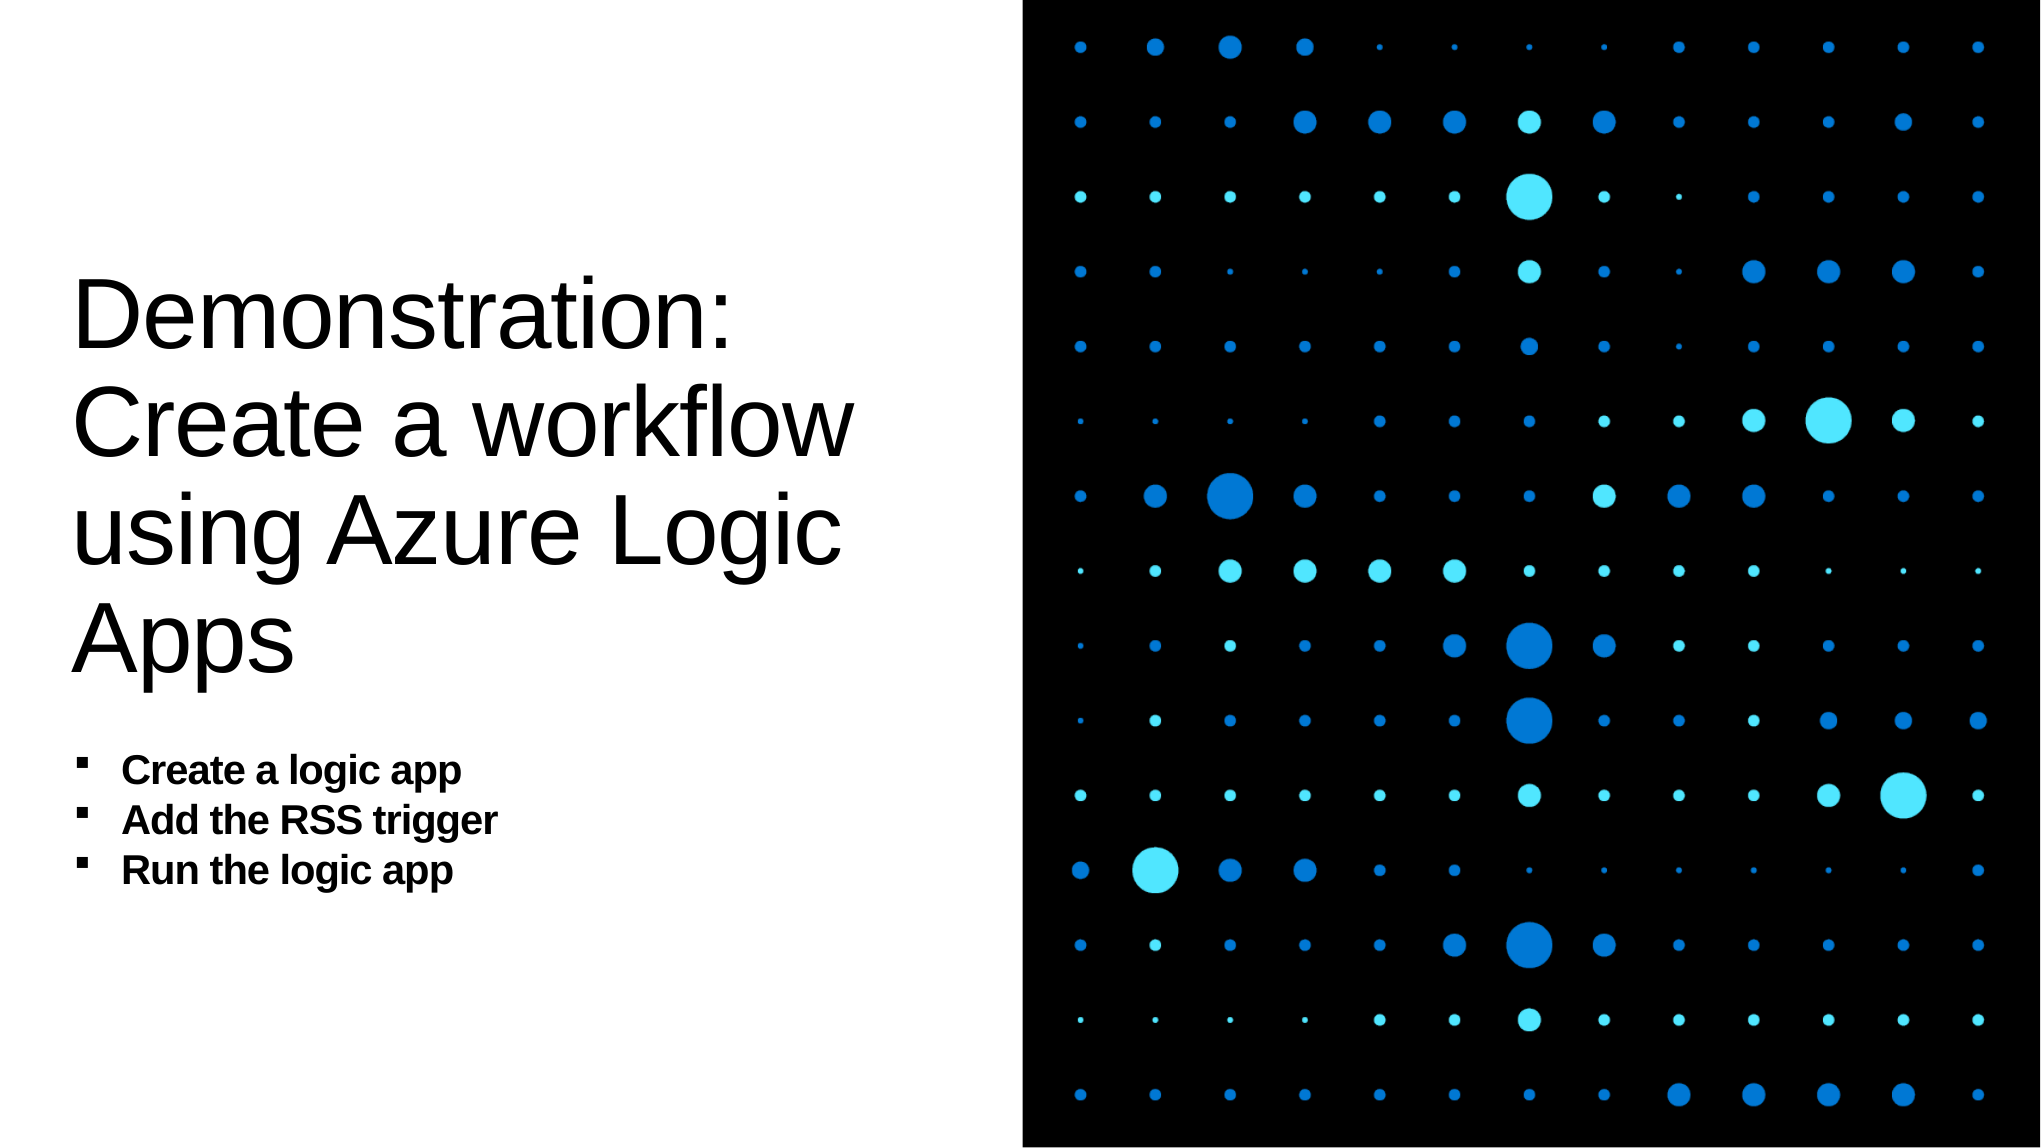

# Demonstration: Create a workflow using Azure Logic Apps
Create a logic app
Add the RSS trigger
Run the logic app